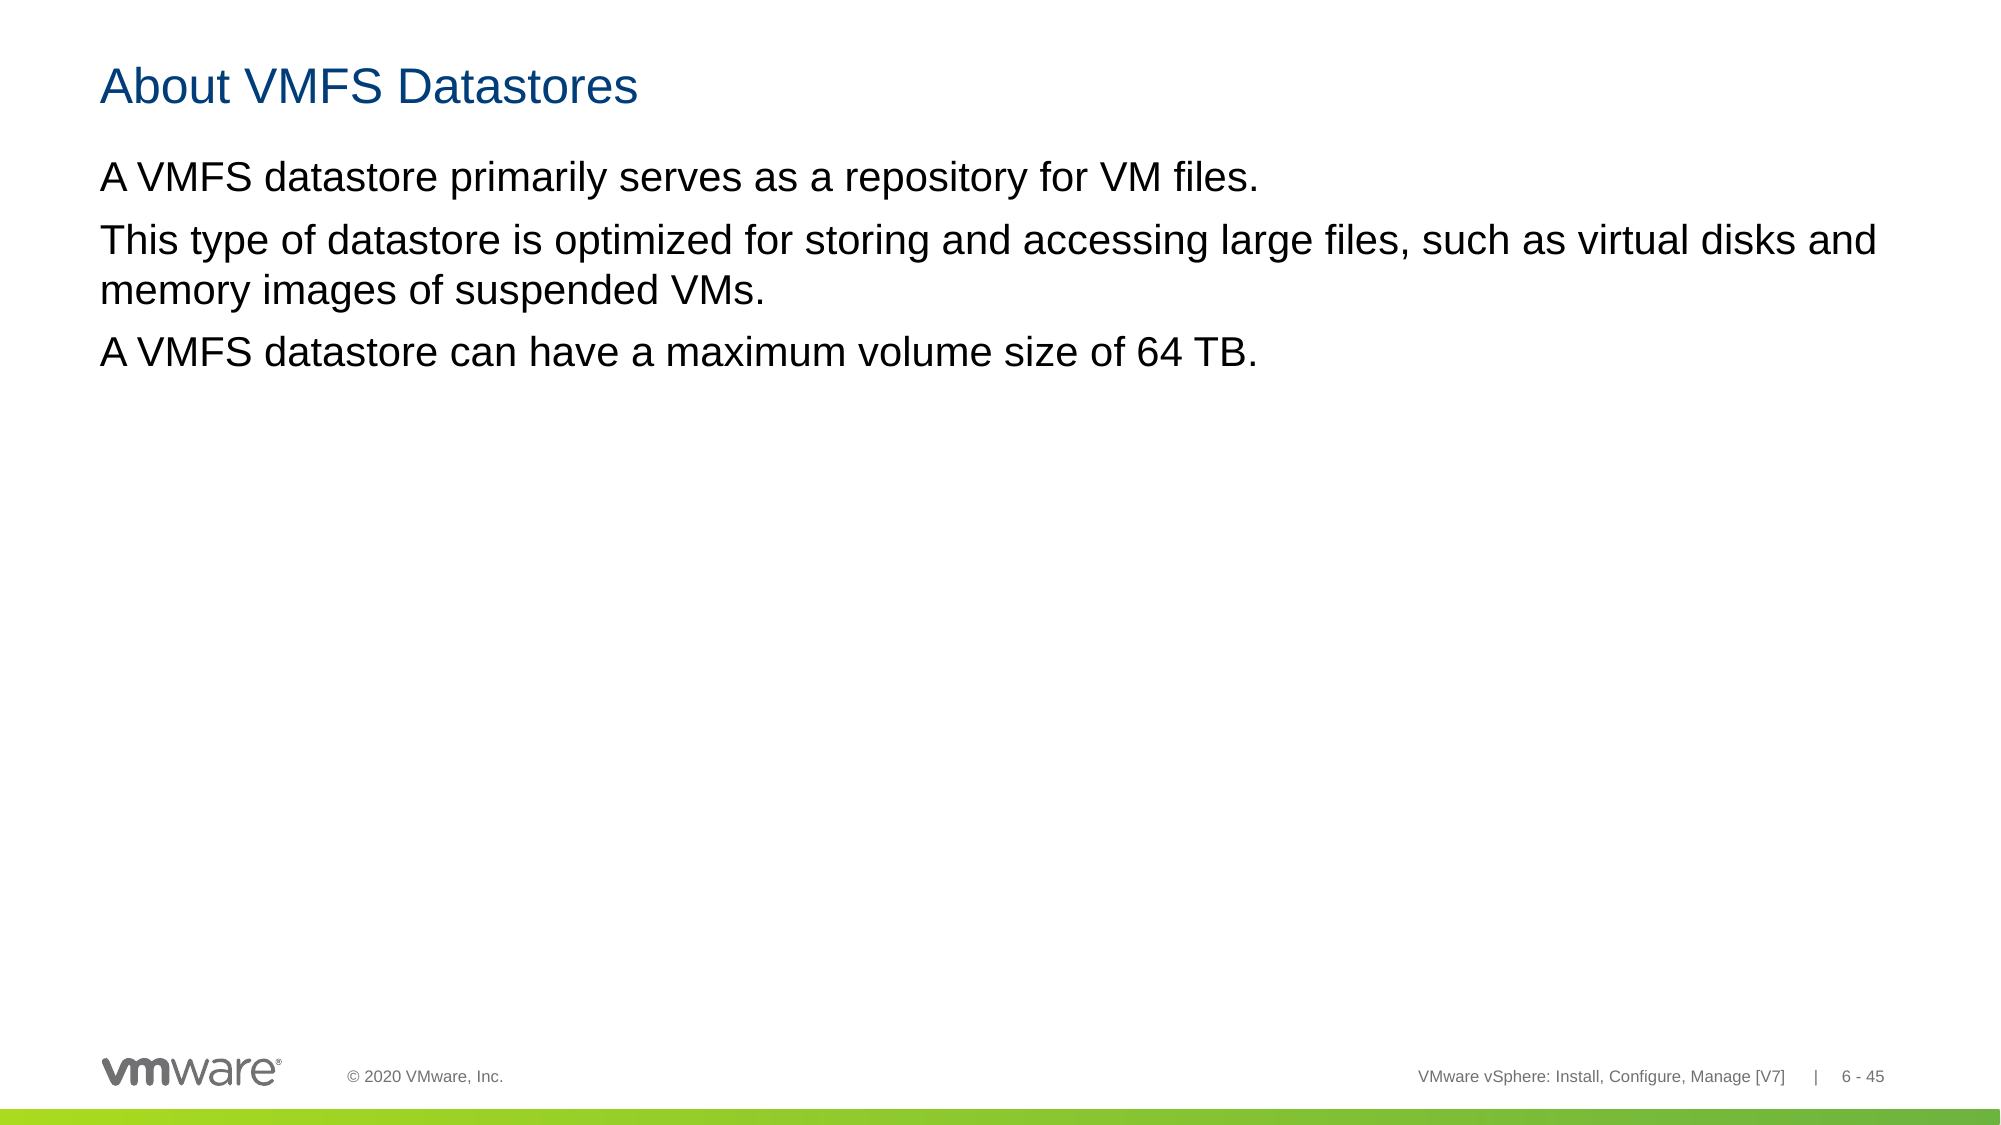

# About VMFS Datastores
A VMFS datastore primarily serves as a repository for VM files.
This type of datastore is optimized for storing and accessing large files, such as virtual disks and memory images of suspended VMs.
A VMFS datastore can have a maximum volume size of 64 TB.
VMware vSphere: Install, Configure, Manage [V7]      |     6 - 45